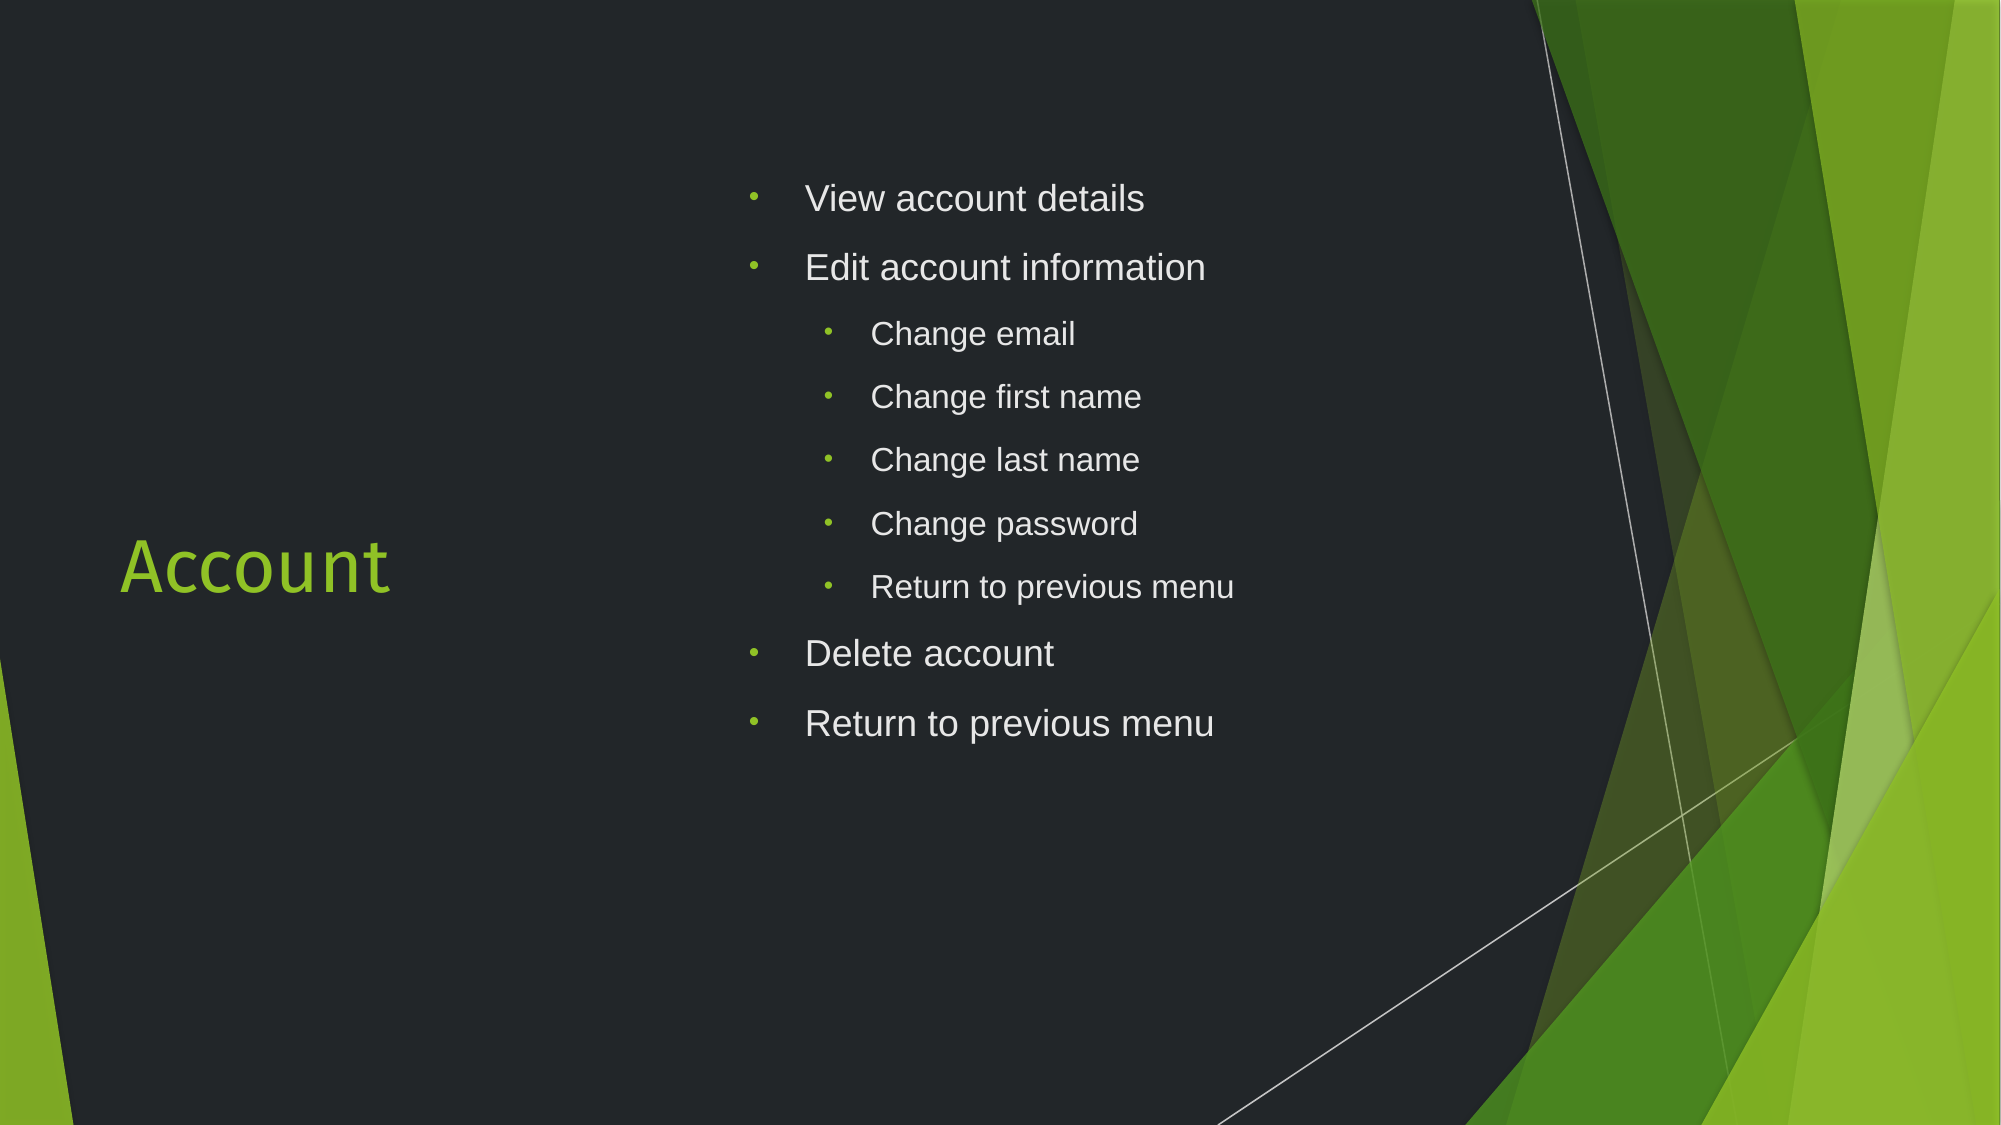

View account details
Edit account information
Change email
Change first name
Change last name
Change password
Return to previous menu
Delete account
Return to previous menu

# Account